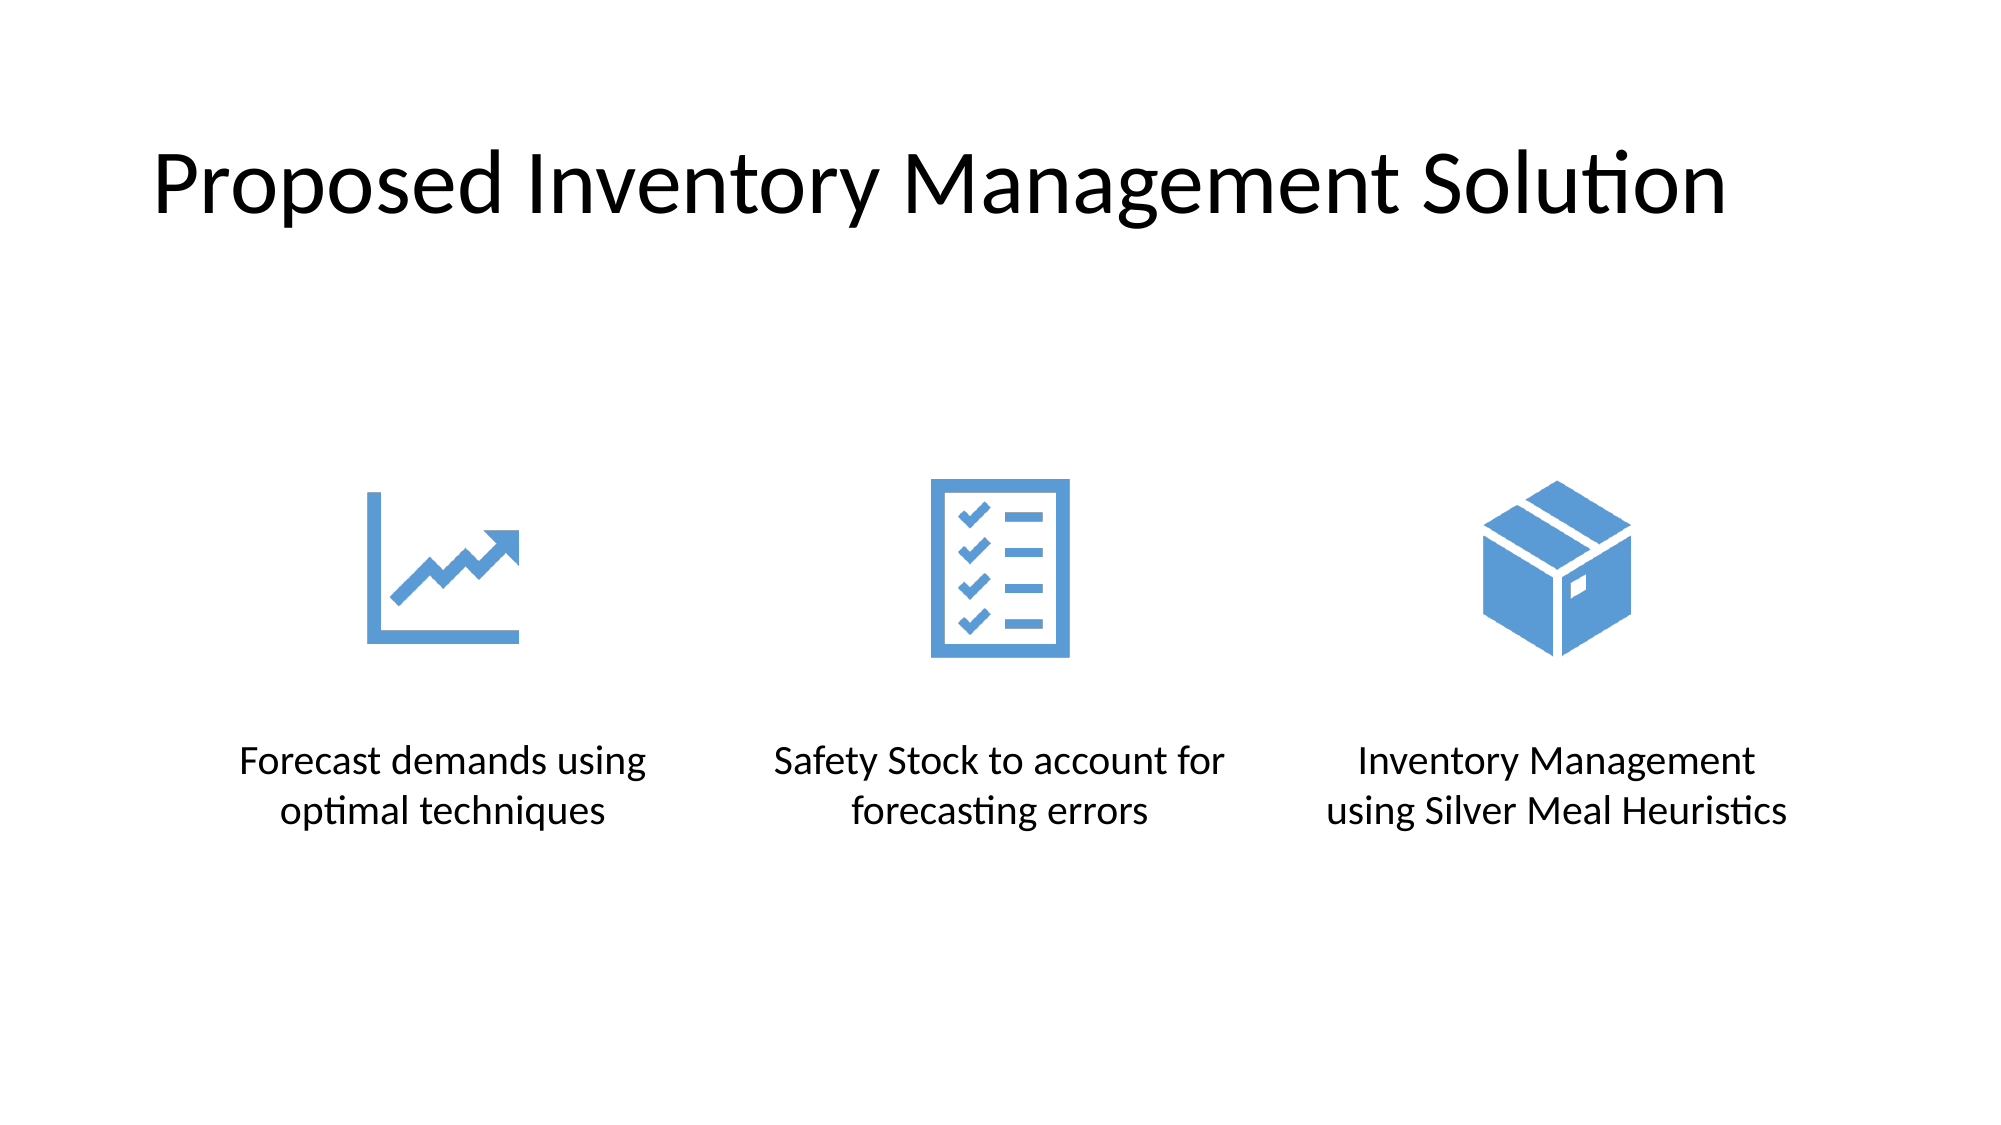

# Proposed Inventory Management Solution
Forecast demands using optimal techniques
Safety Stock to account for forecasting errors
Inventory Management using Silver Meal Heuristics